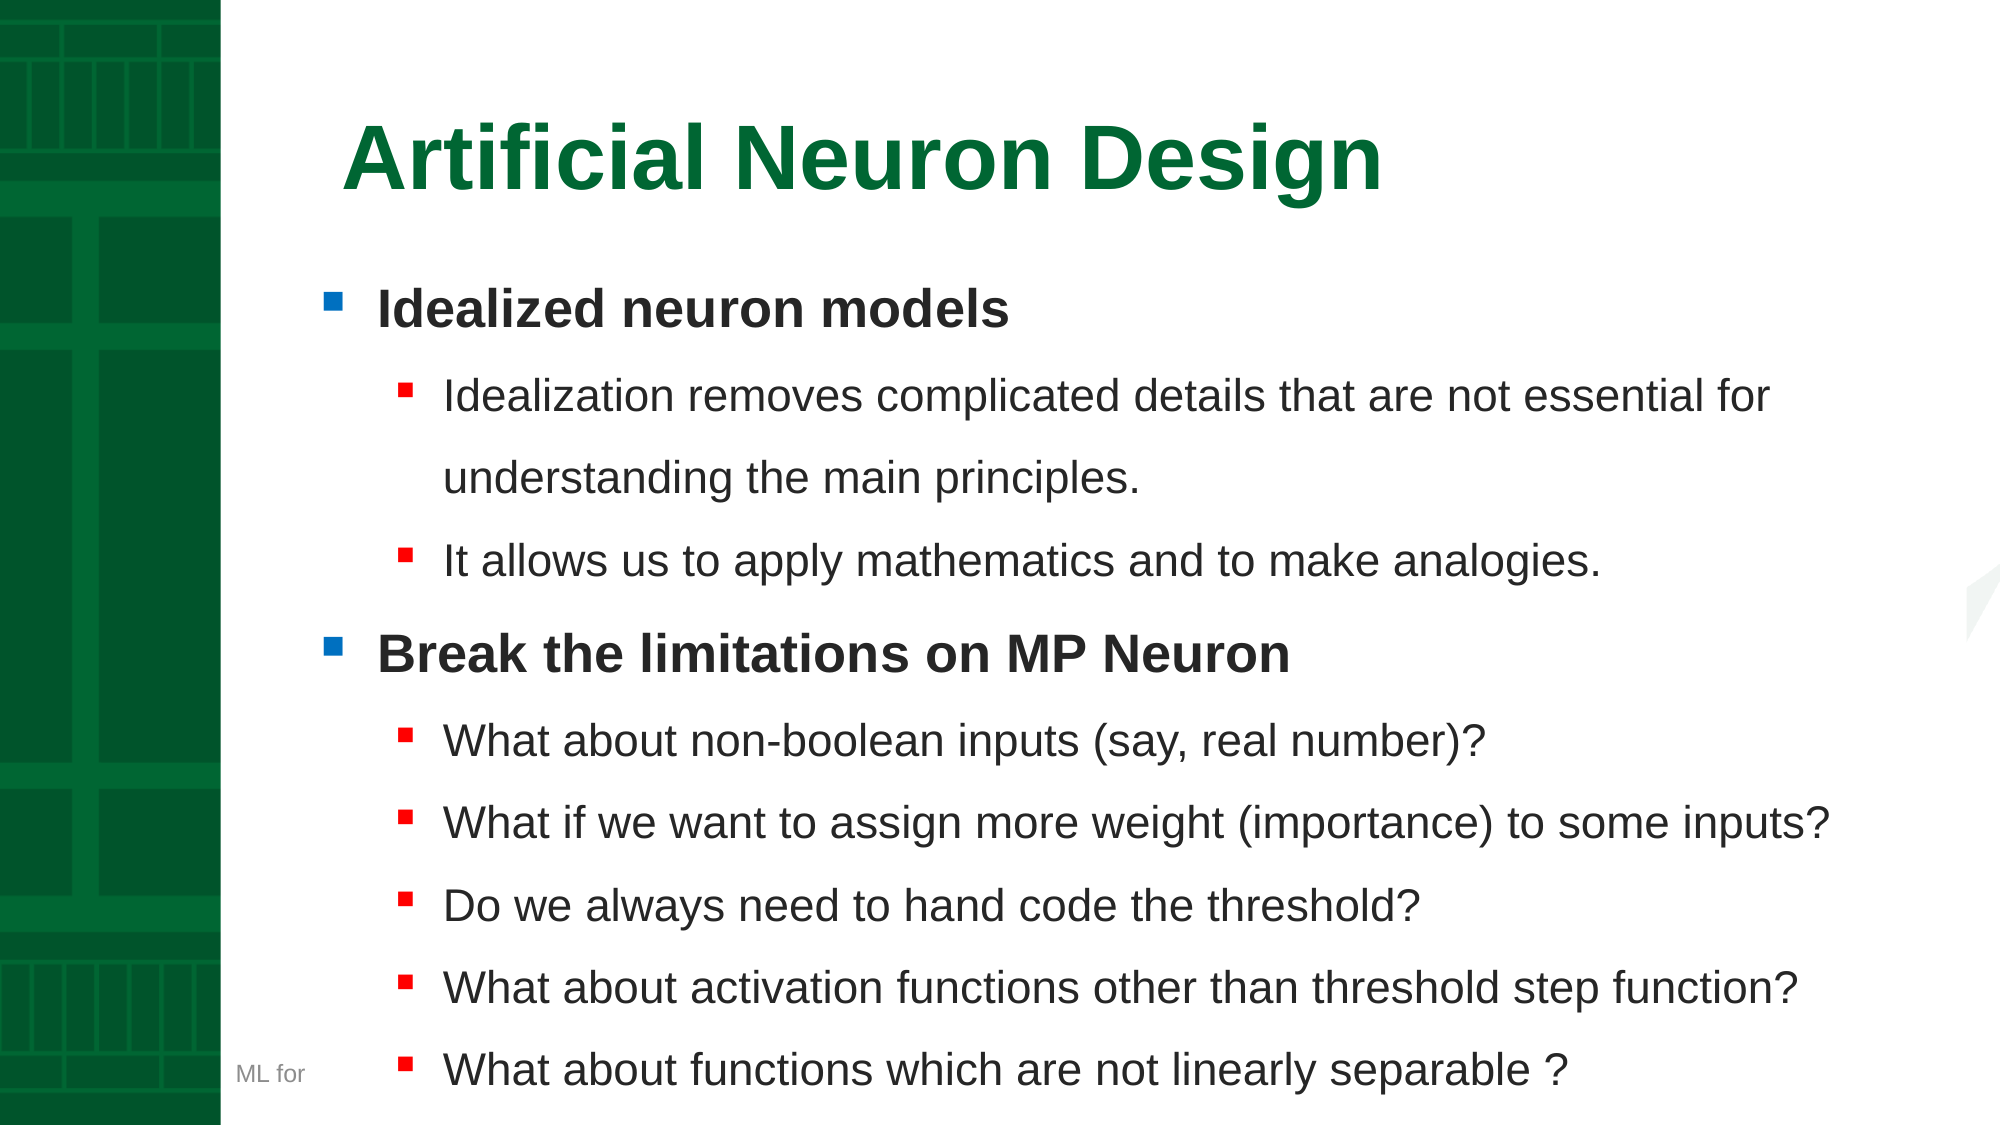

# Artificial Neuron Design
Idealized neuron models
Idealization removes complicated details that are not essential for understanding the main principles.
It allows us to apply mathematics and to make analogies.
Break the limitations on MP Neuron
What about non-boolean inputs (say, real number)?
What if we want to assign more weight (importance) to some inputs?
Do we always need to hand code the threshold?
What about activation functions other than threshold step function?
What about functions which are not linearly separable ?
50  |  George Mason University